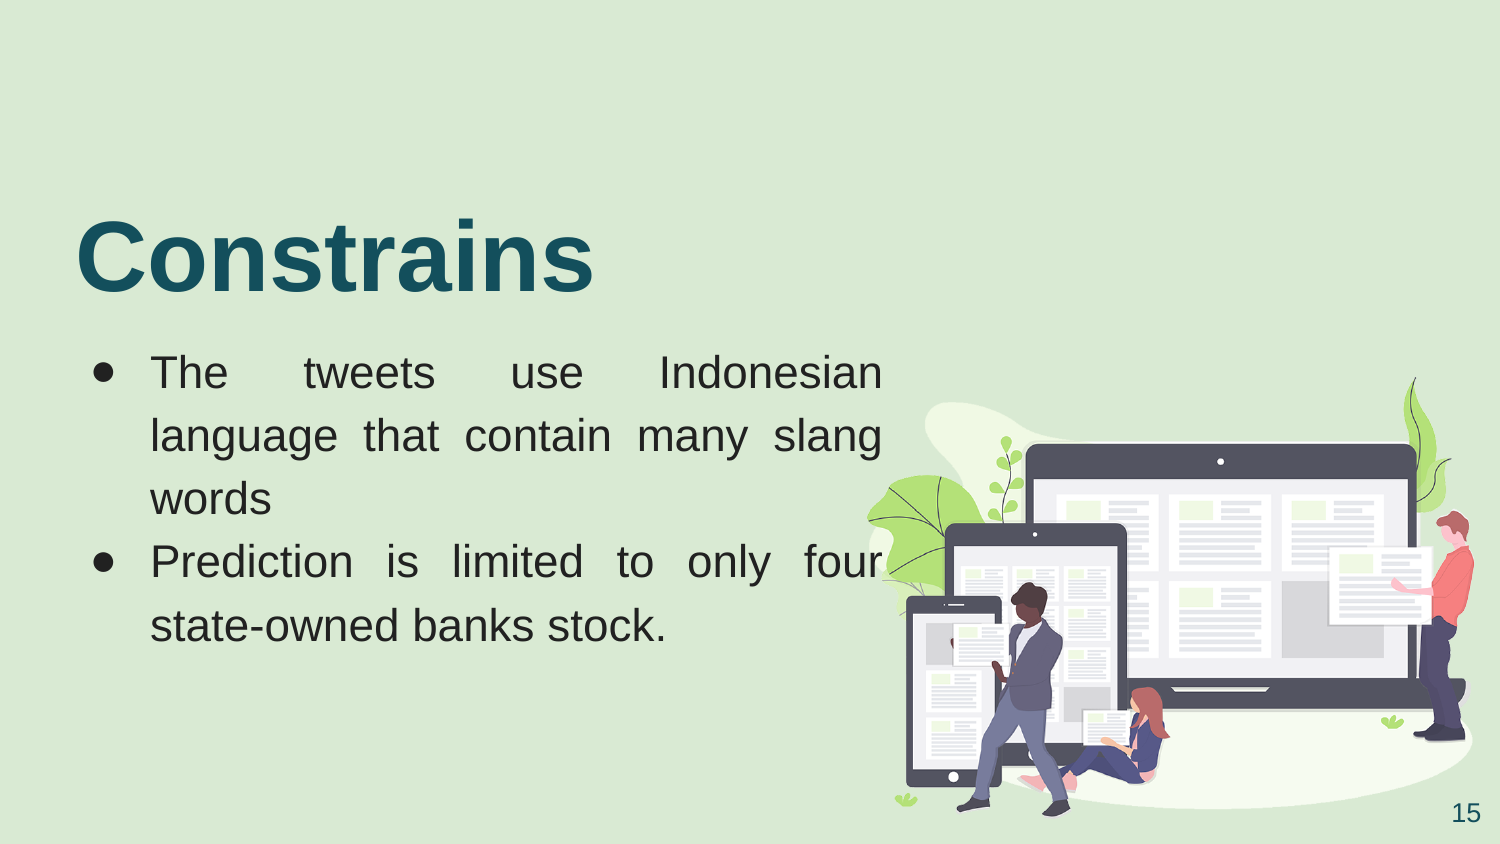

# Constrains
The tweets use Indonesian language that contain many slang words
Prediction is limited to only four state-owned banks stock.

15